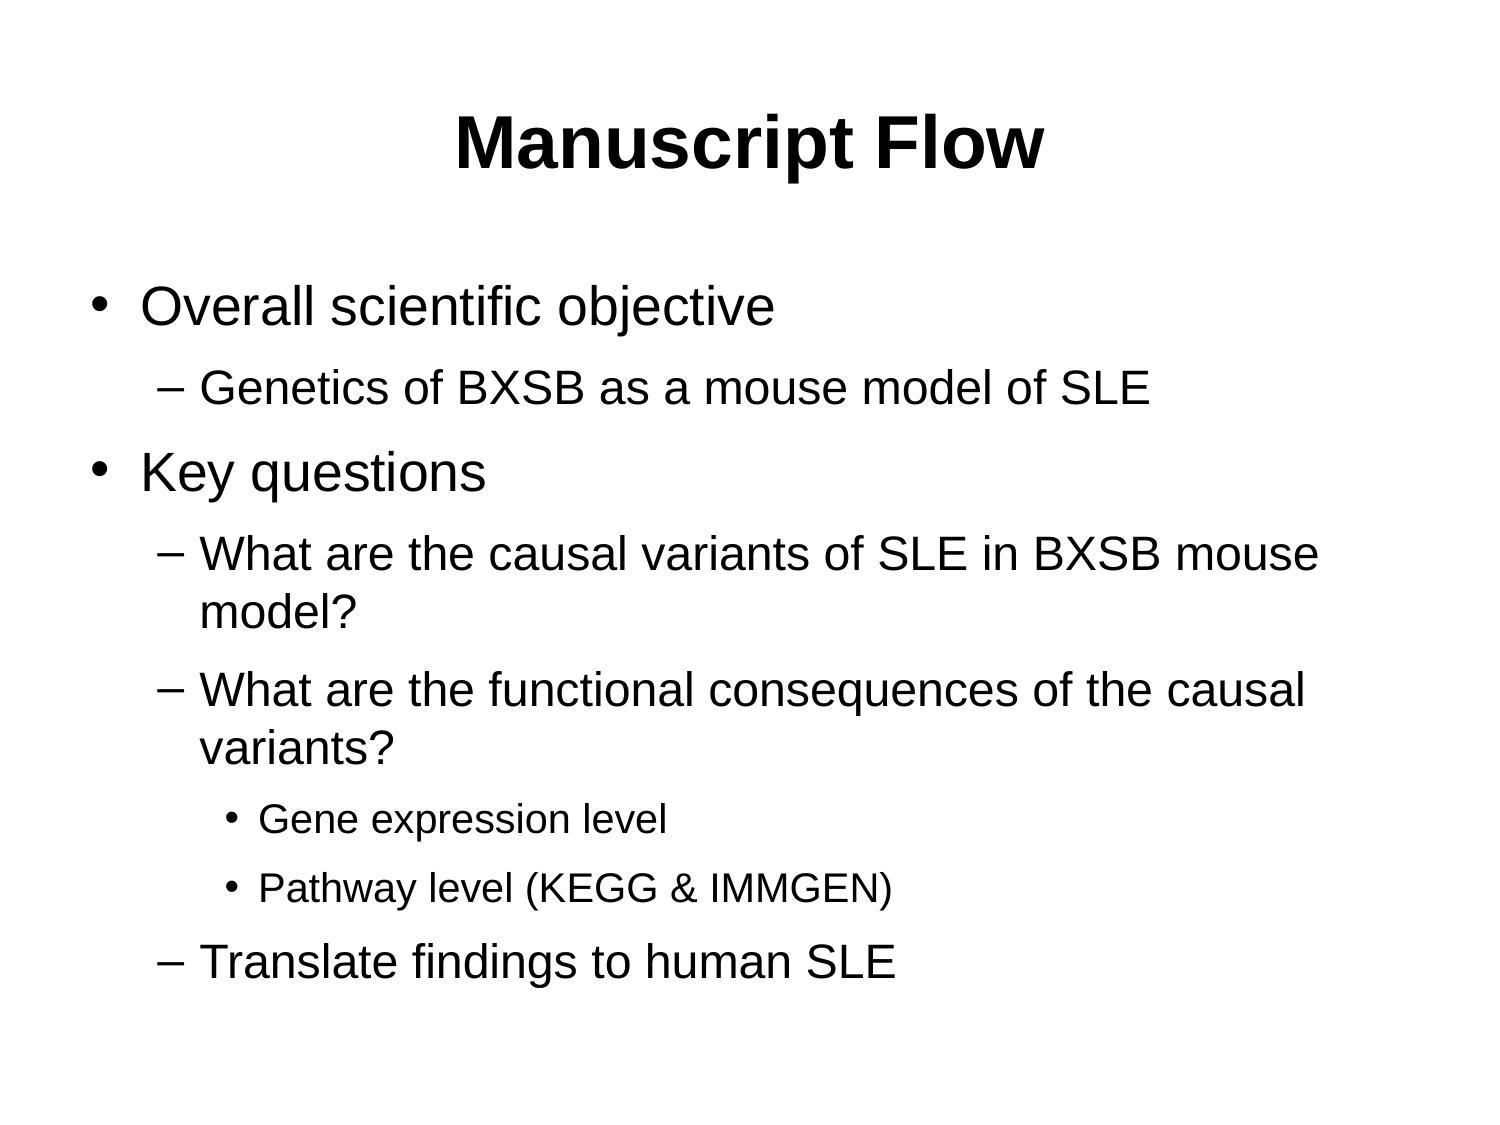

# Manuscript Flow
Overall scientific objective
Genetics of BXSB as a mouse model of SLE
Key questions
What are the causal variants of SLE in BXSB mouse model?
What are the functional consequences of the causal variants?
Gene expression level
Pathway level (KEGG & IMMGEN)
Translate findings to human SLE